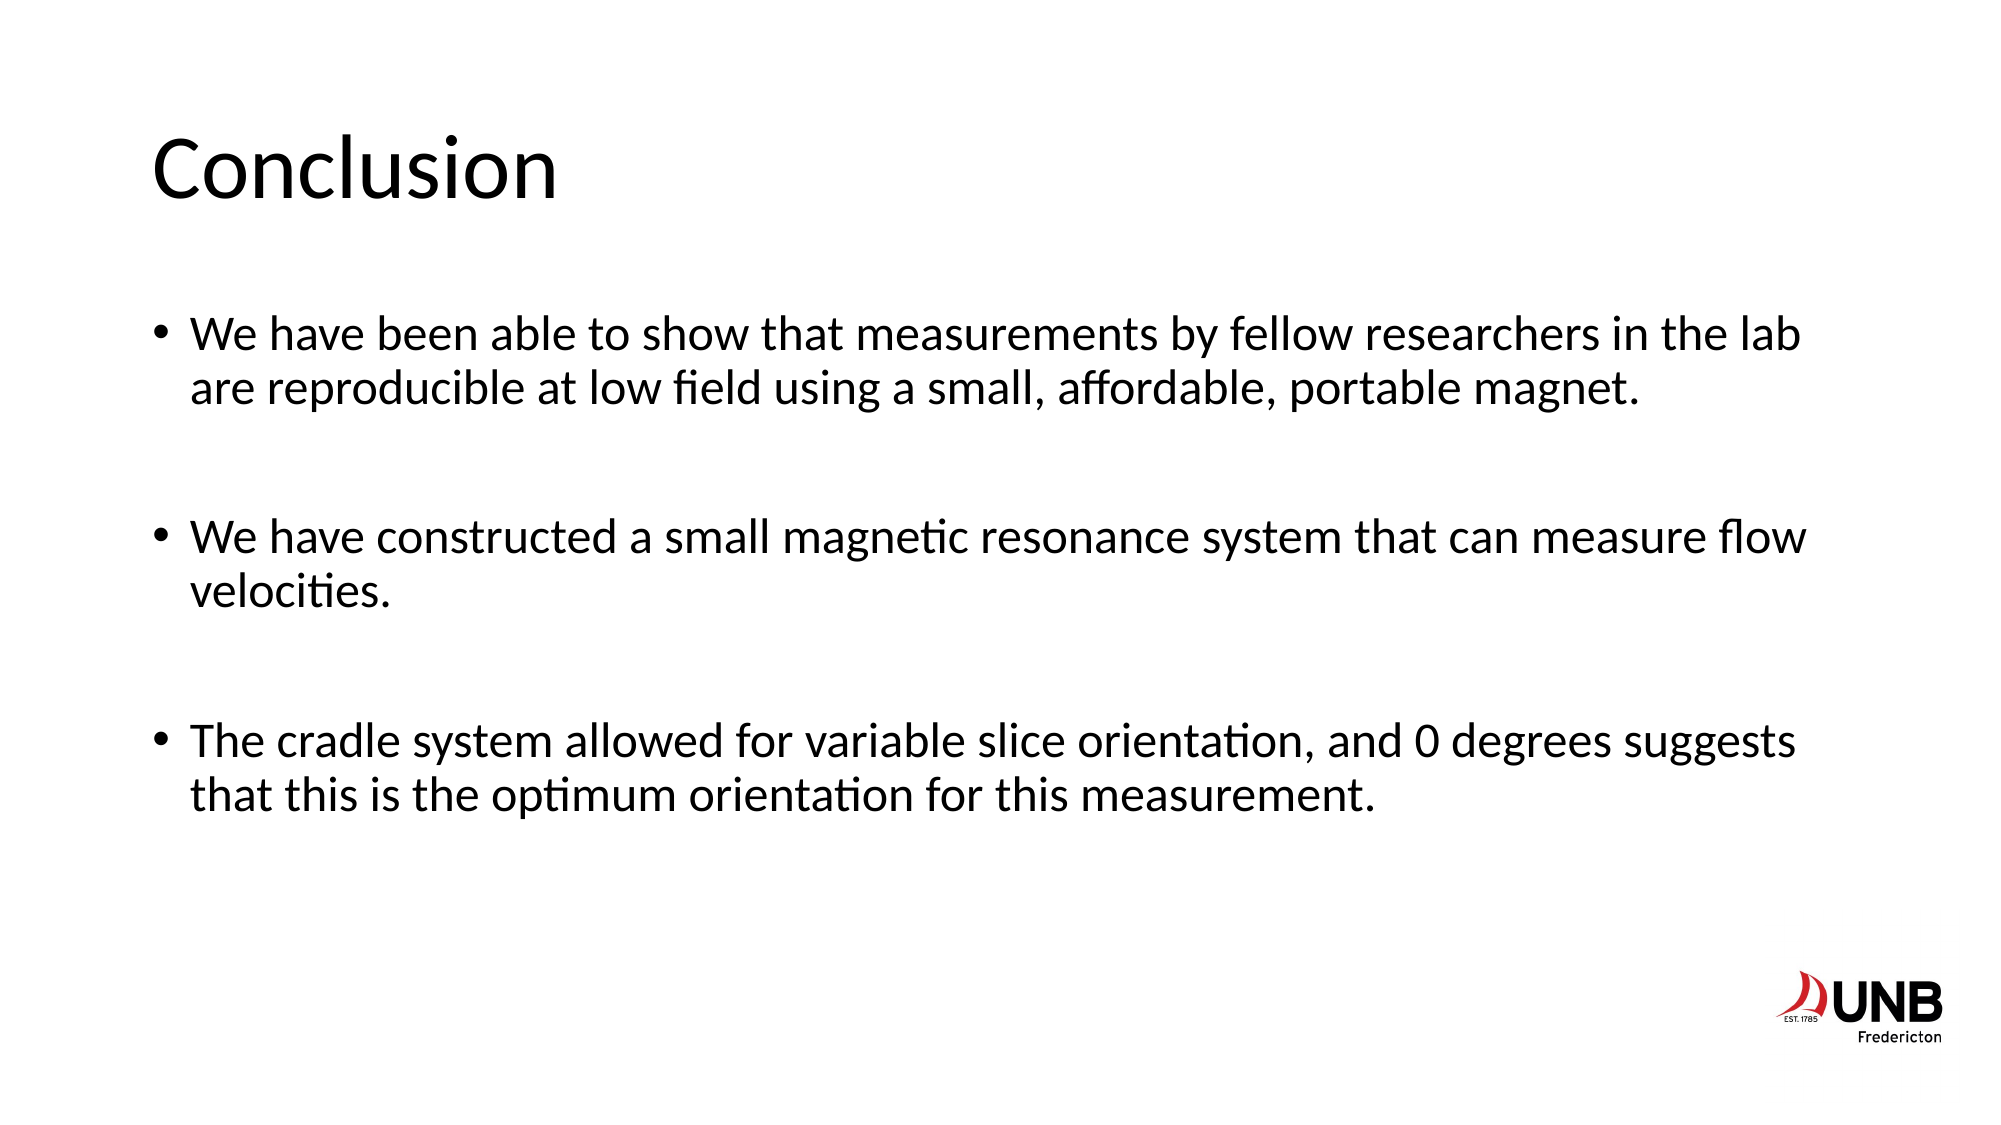

# Conclusion
We have been able to show that measurements by fellow researchers in the lab are reproducible at low field using a small, affordable, portable magnet.

We have constructed a small magnetic resonance system that can measure flow velocities.

The cradle system allowed for variable slice orientation, and 0 degrees suggests that this is the optimum orientation for this measurement.